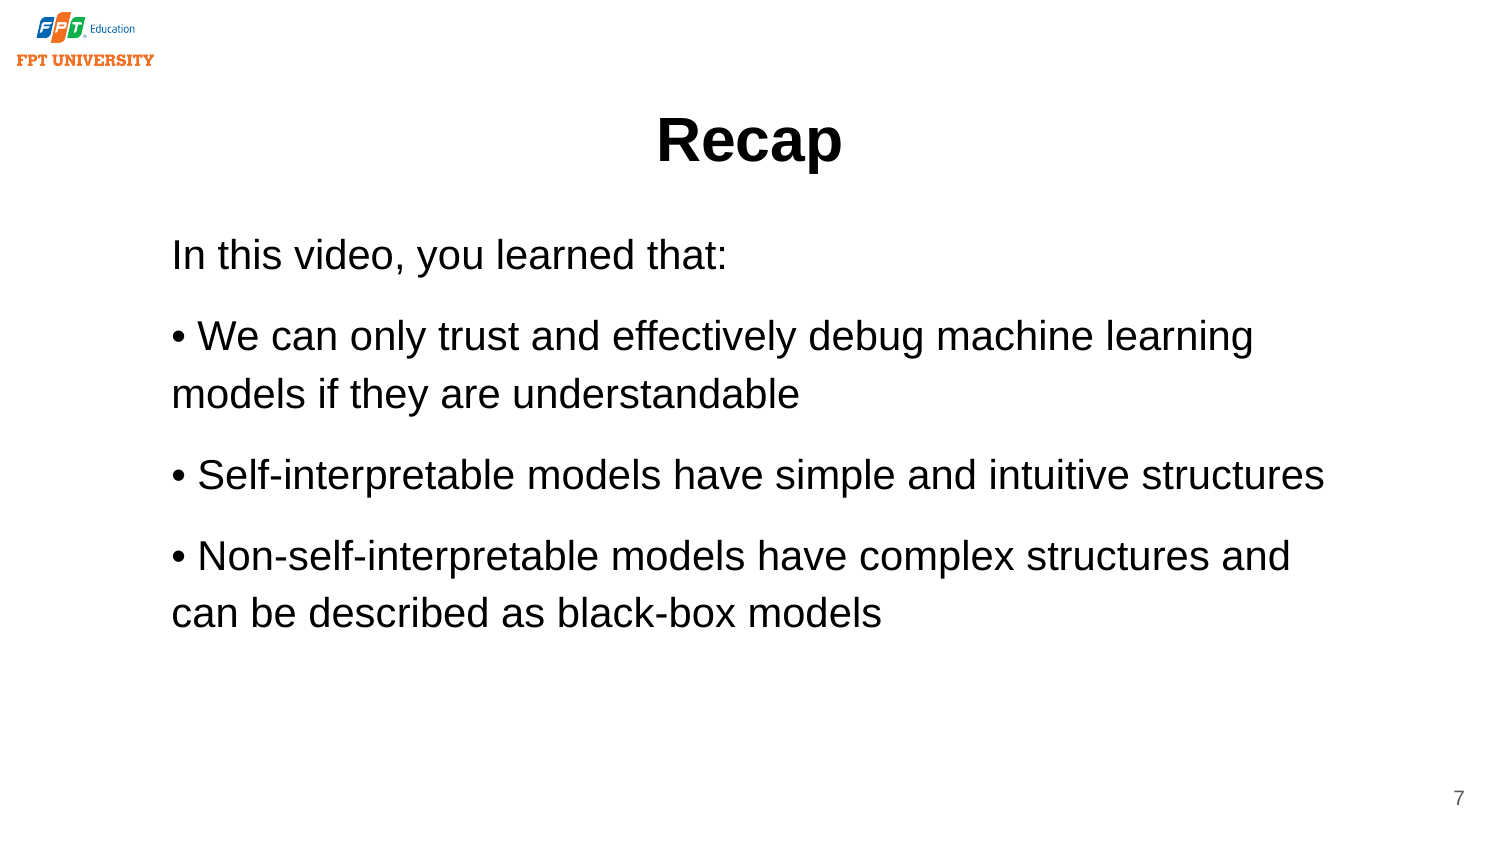

# Recap
In this video, you learned that:

• We can only trust and effectively debug machine learning models if they are understandable

• Self-interpretable models have simple and intuitive structures

• Non-self-interpretable models have complex structures and can be described as black-box models
7